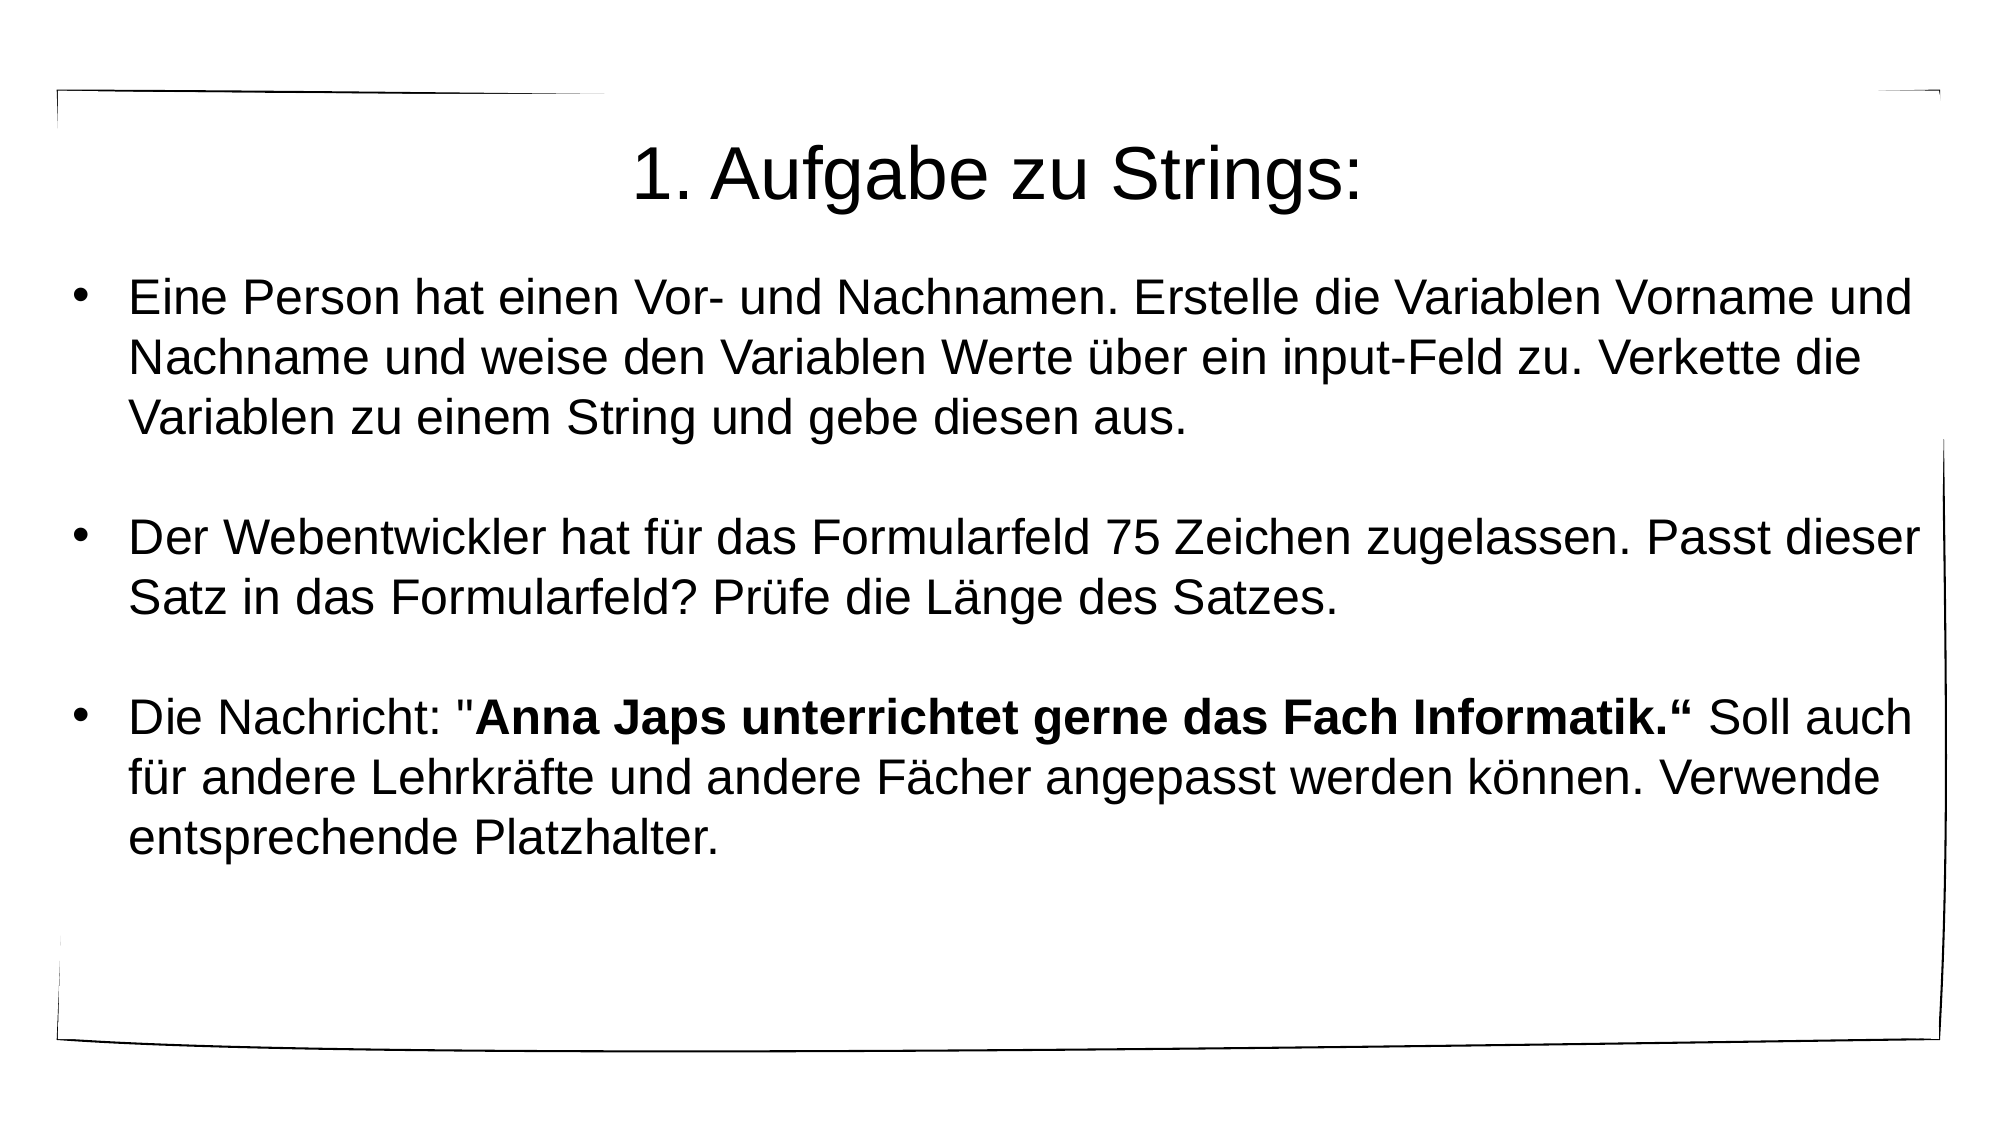

1. Aufgabe zu Strings:

Eine Person hat einen Vor- und Nachnamen. Erstelle die Variablen Vorname und Nachname und weise den Variablen Werte über ein input-Feld zu. Verkette die Variablen zu einem String und gebe diesen aus.

Der Webentwickler hat für das Formularfeld 75 Zeichen zugelassen. Passt dieser Satz in das Formularfeld? Prüfe die Länge des Satzes.

Die Nachricht: "Anna Japs unterrichtet gerne das Fach Informatik.“ Soll auch für andere Lehrkräfte und andere Fächer angepasst werden können. Verwende entsprechende Platzhalter.